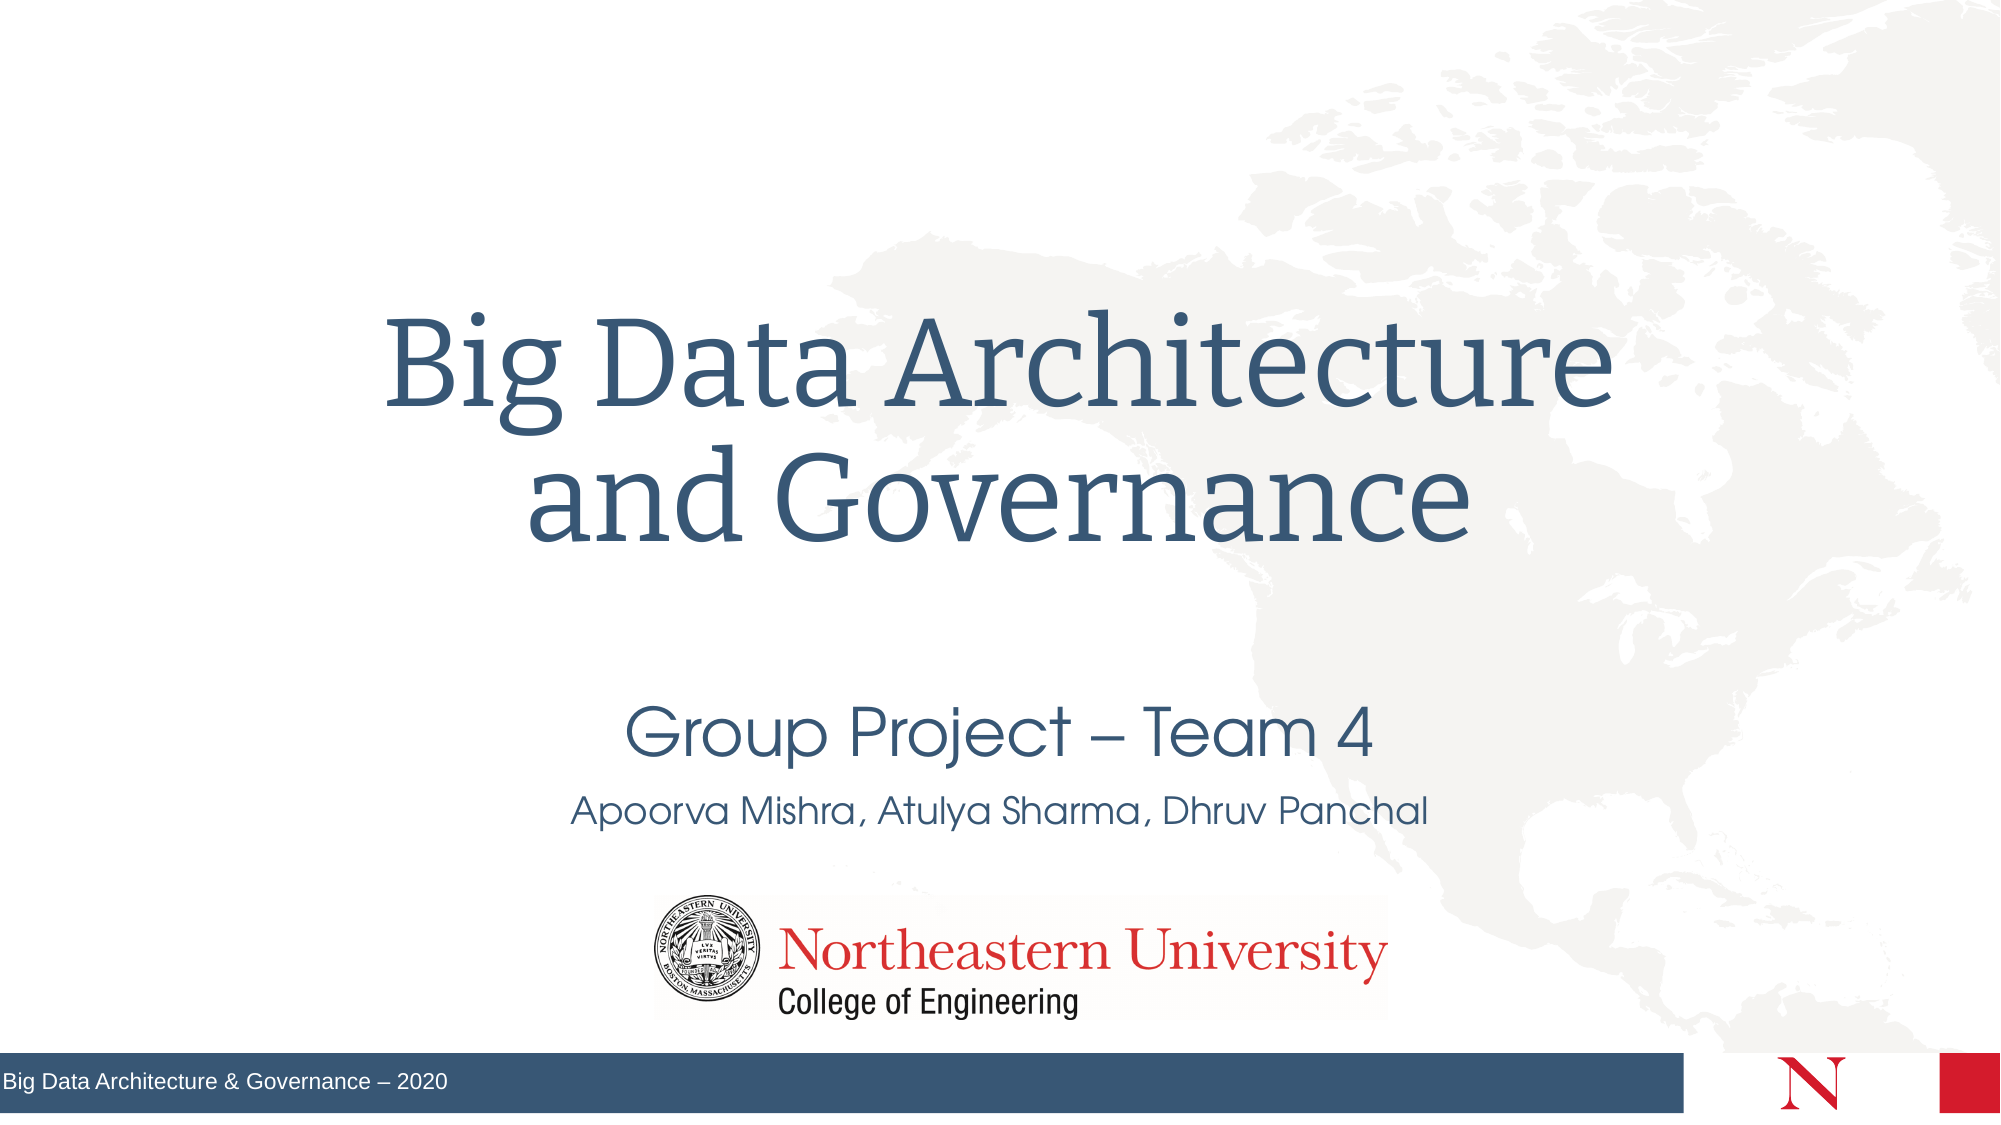

# Big Data Architecture and Governance

Group Project – Team 4
Apoorva Mishra, Atulya Sharma, Dhruv Panchal